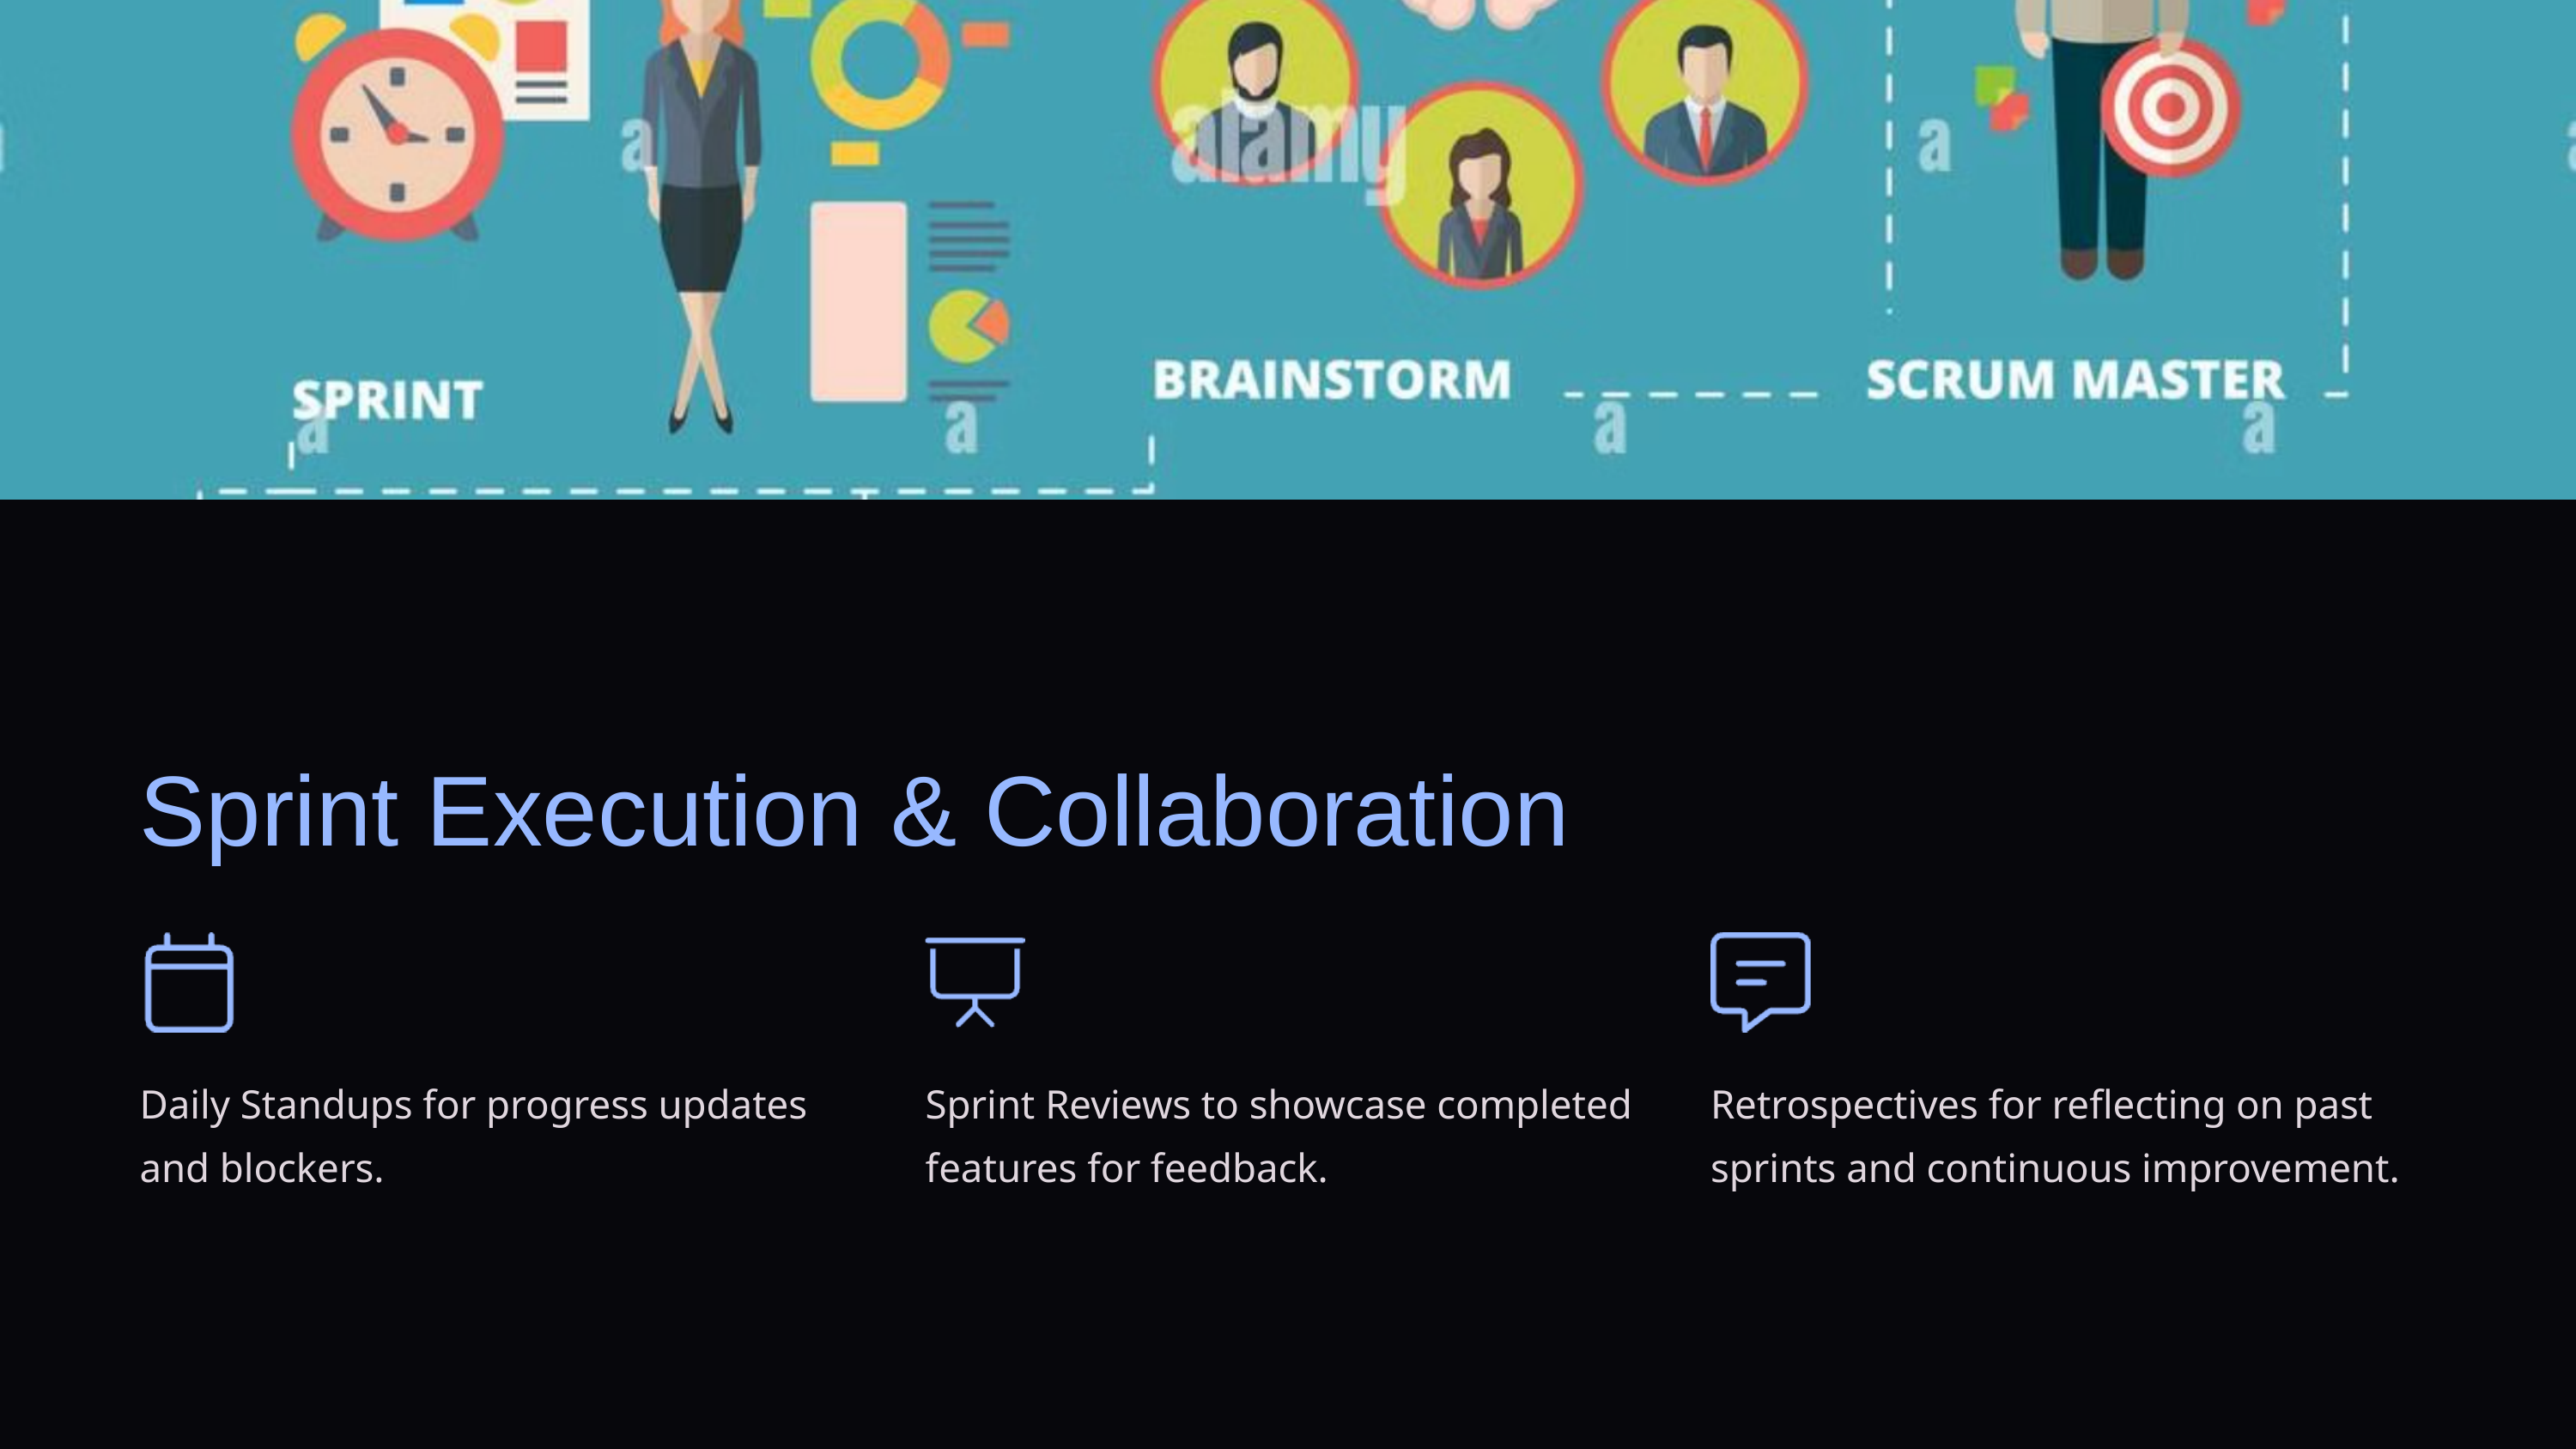

Sprint Execution & Collaboration

Daily Standups for progress updates and blockers.

Sprint Reviews to showcase completed features for feedback.

Retrospectives for reflecting on past sprints and continuous improvement.